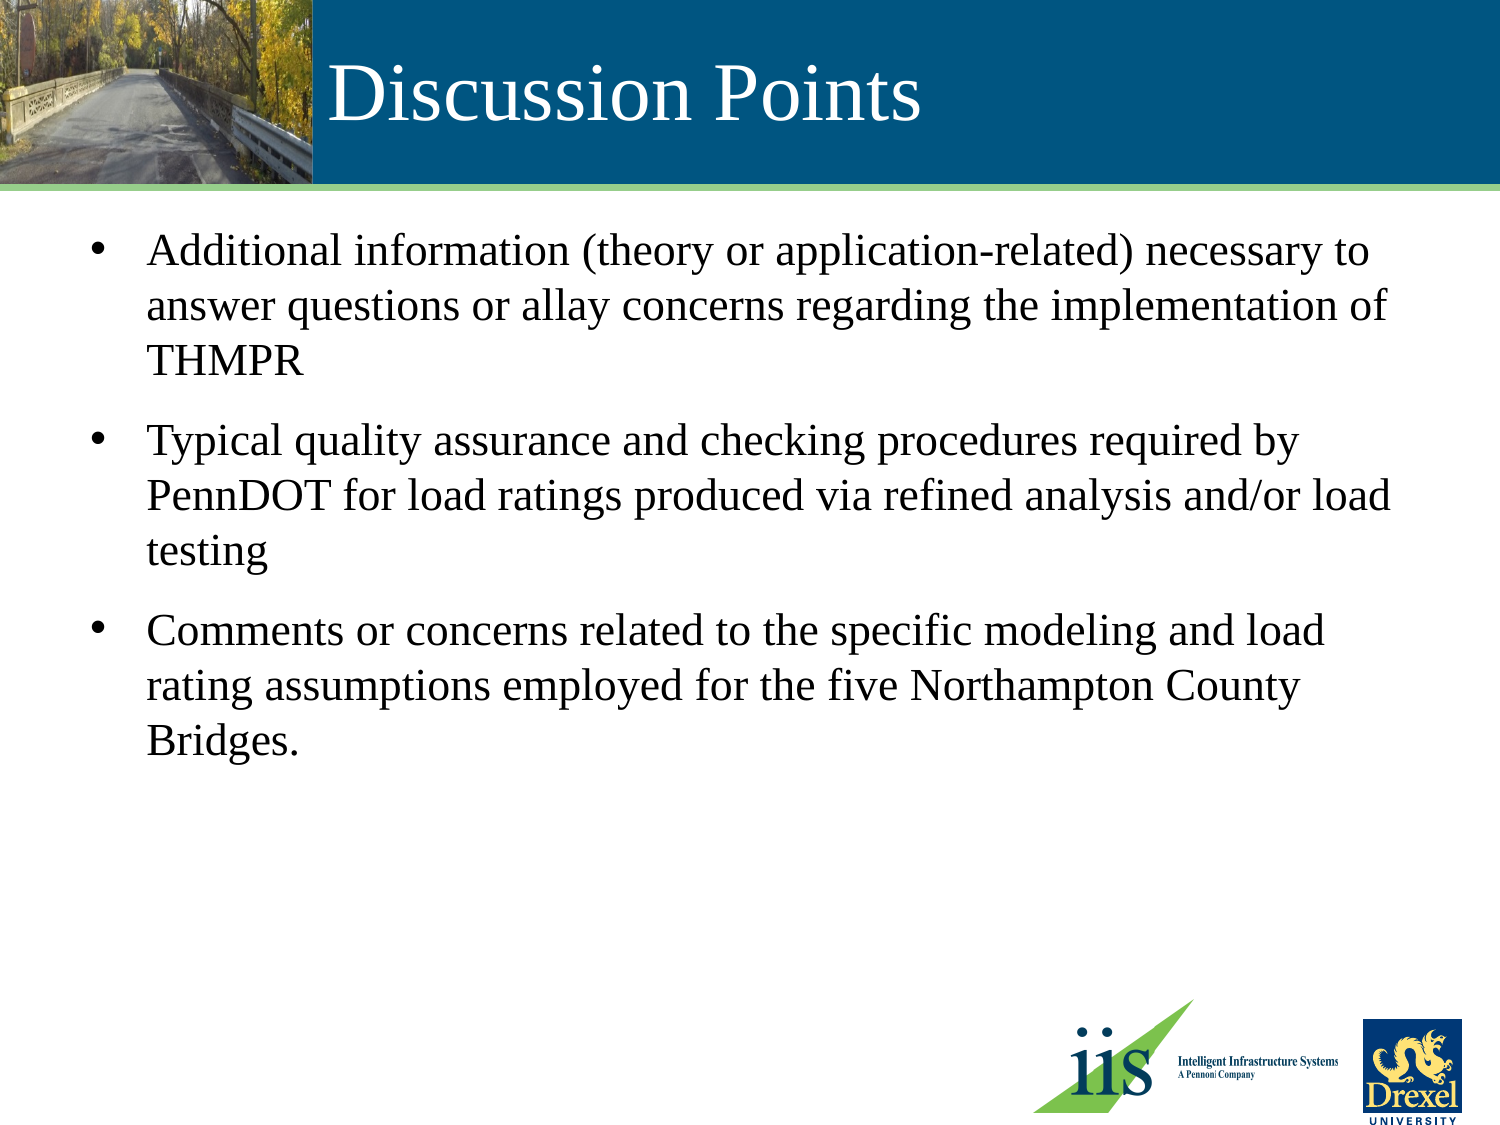

# Discussion Points
Additional information (theory or application-related) necessary to answer questions or allay concerns regarding the implementation of THMPR
Typical quality assurance and checking procedures required by PennDOT for load ratings produced via refined analysis and/or load testing
Comments or concerns related to the specific modeling and load rating assumptions employed for the five Northampton County Bridges.